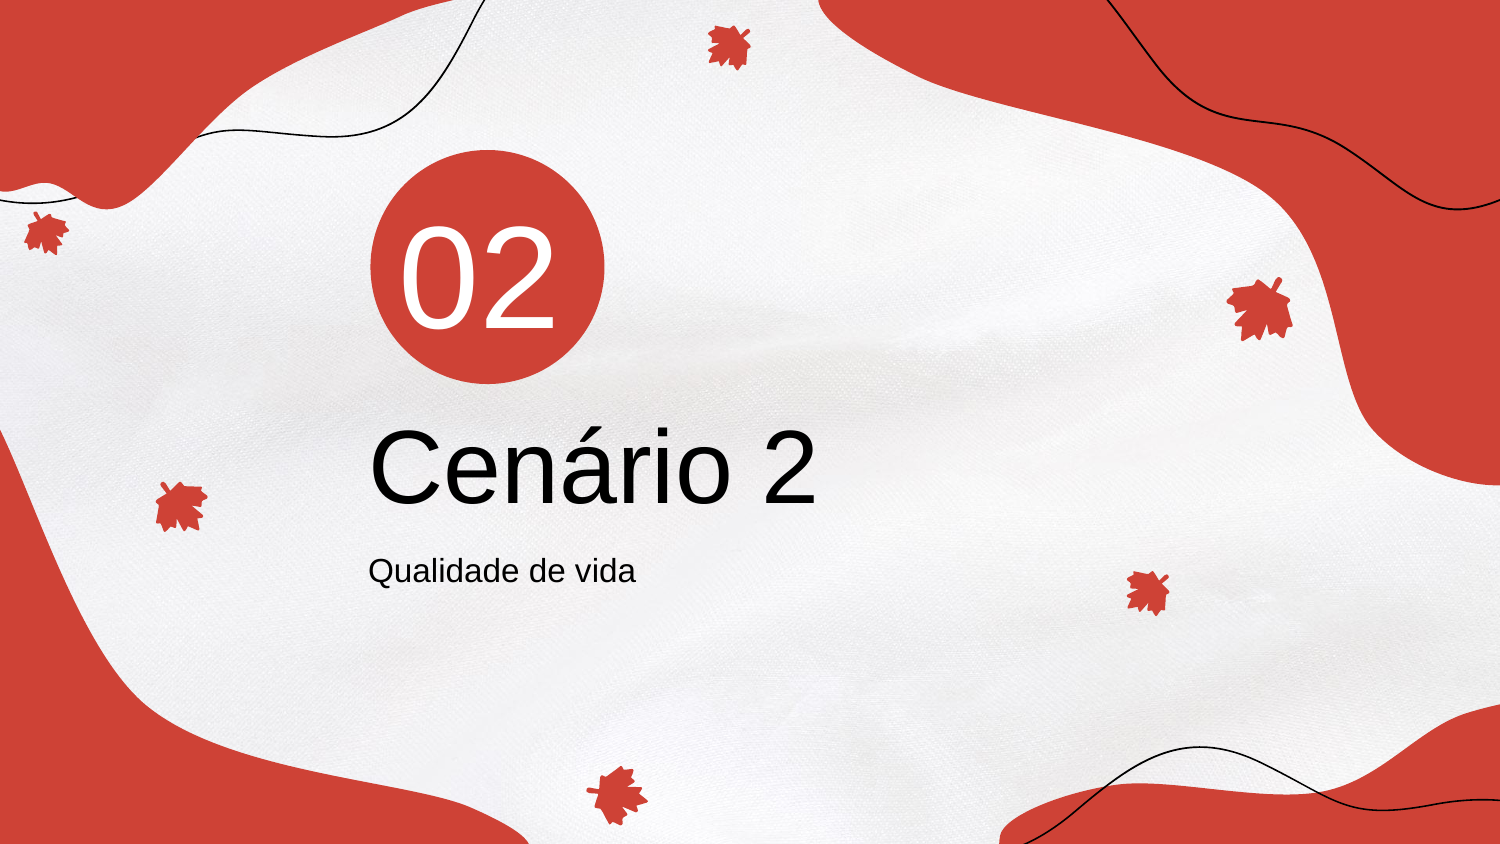

# 02
Cenário 2
Qualidade de vida